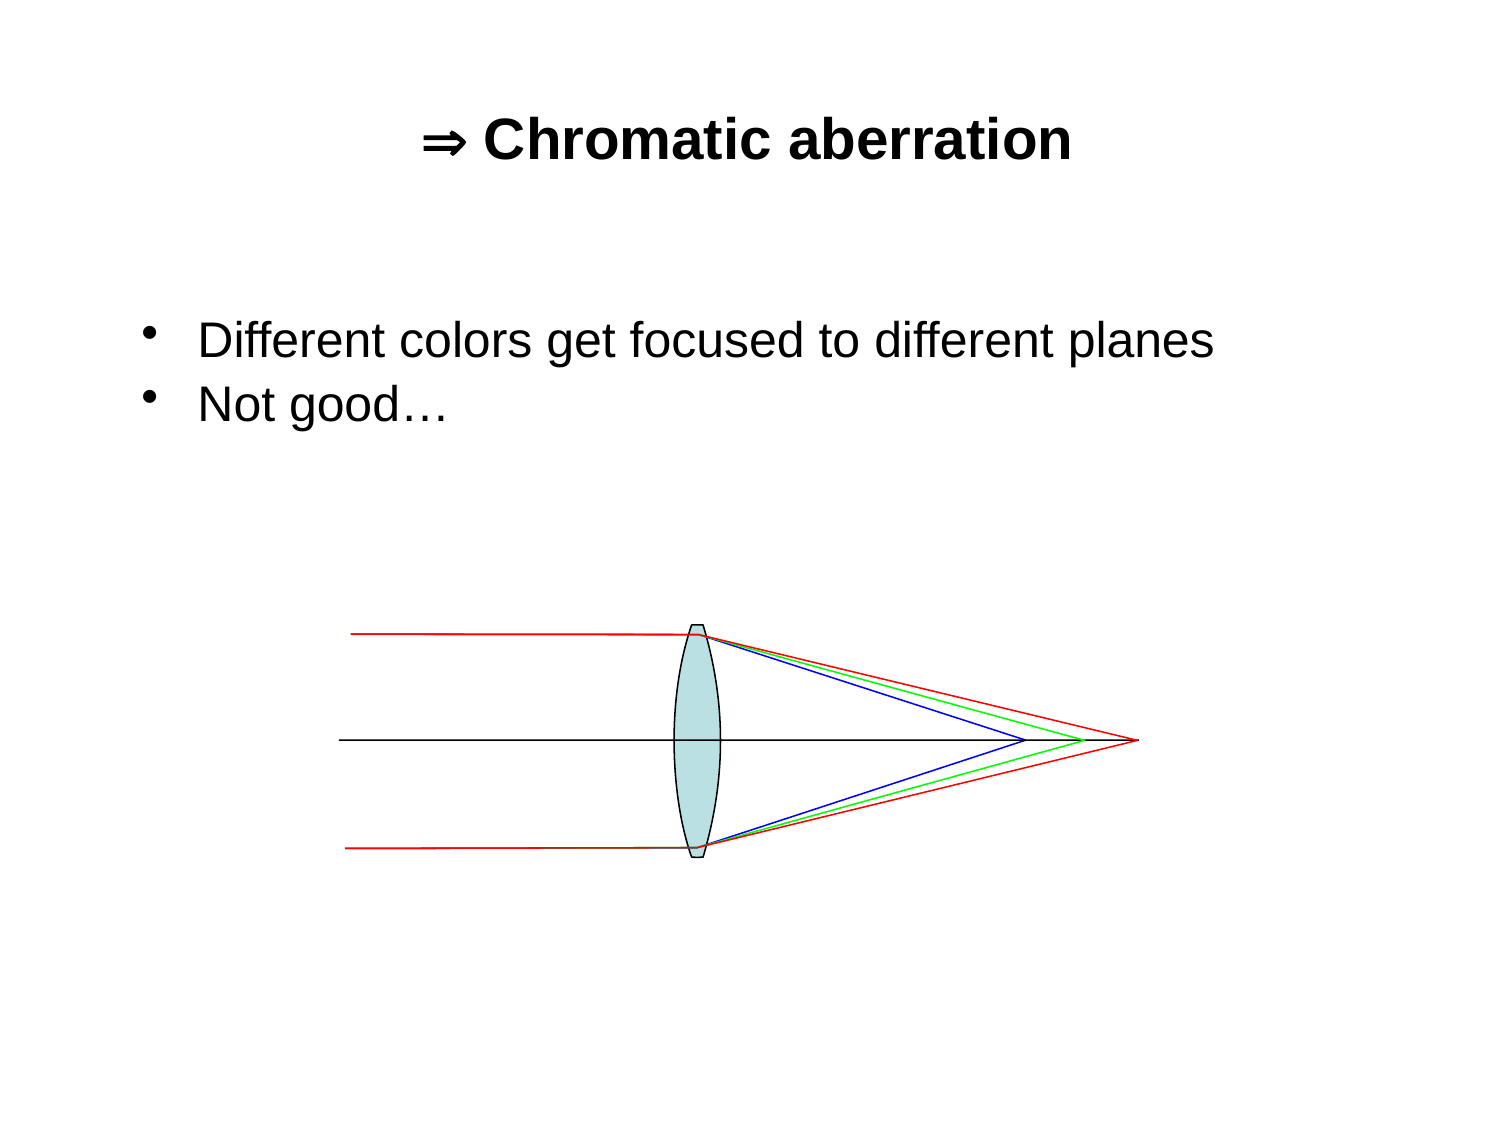

# ⇒ Chromatic aberration
Different colors get focused to different planes
Not good…